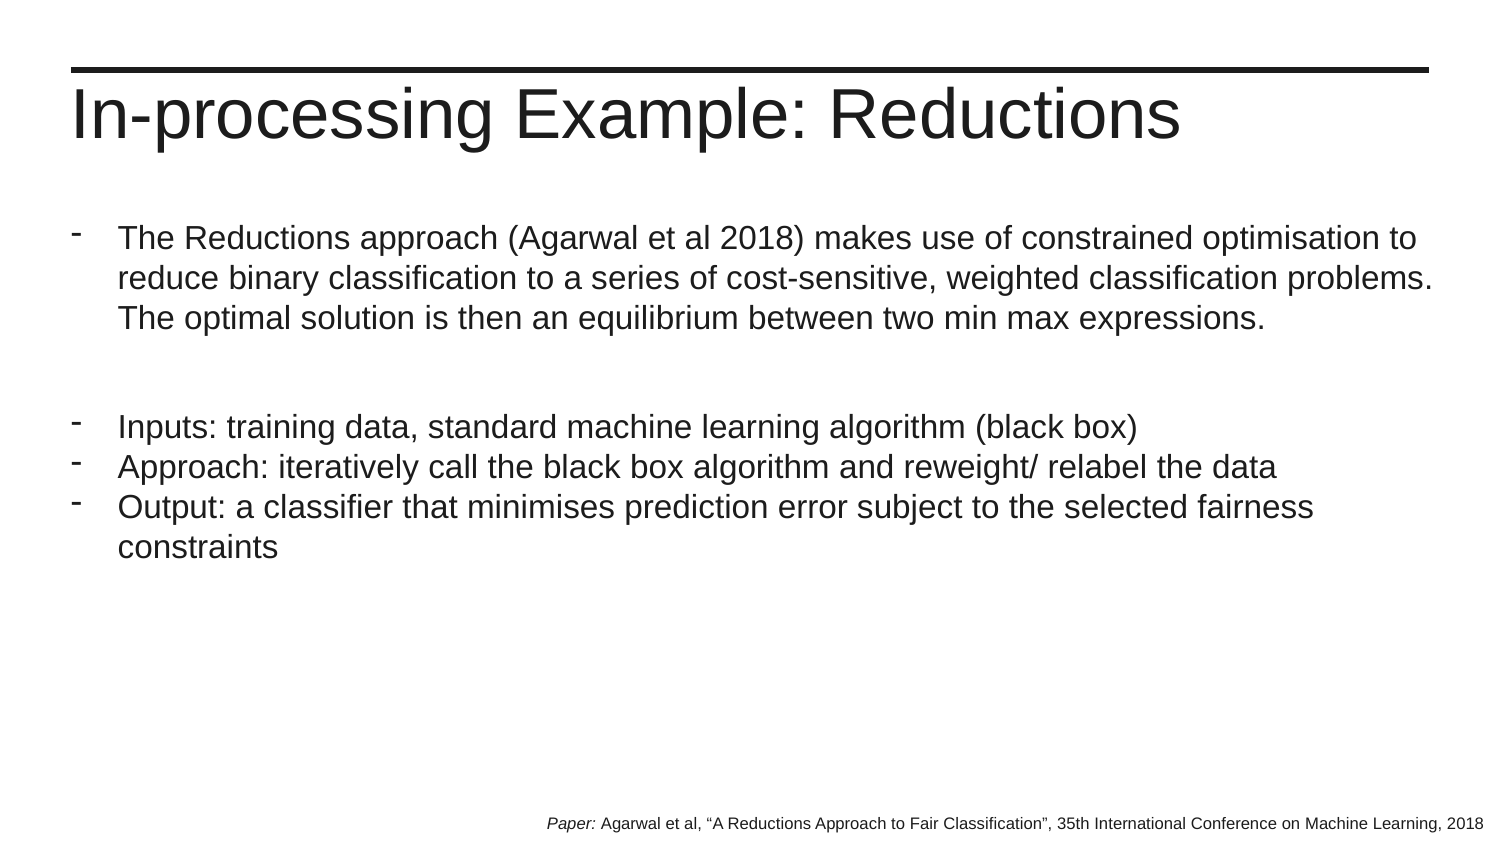

In-processing Example: Reductions
The Reductions approach (Agarwal et al 2018) makes use of constrained optimisation to reduce binary classification to a series of cost-sensitive, weighted classification problems. The optimal solution is then an equilibrium between two min max expressions.

Inputs: training data, standard machine learning algorithm (black box)
Approach: iteratively call the black box algorithm and reweight/ relabel the data
Output: a classifier that minimises prediction error subject to the selected fairness constraints

Paper: Agarwal et al, “A Reductions Approach to Fair Classification”, 35th International Conference on Machine Learning, 2018